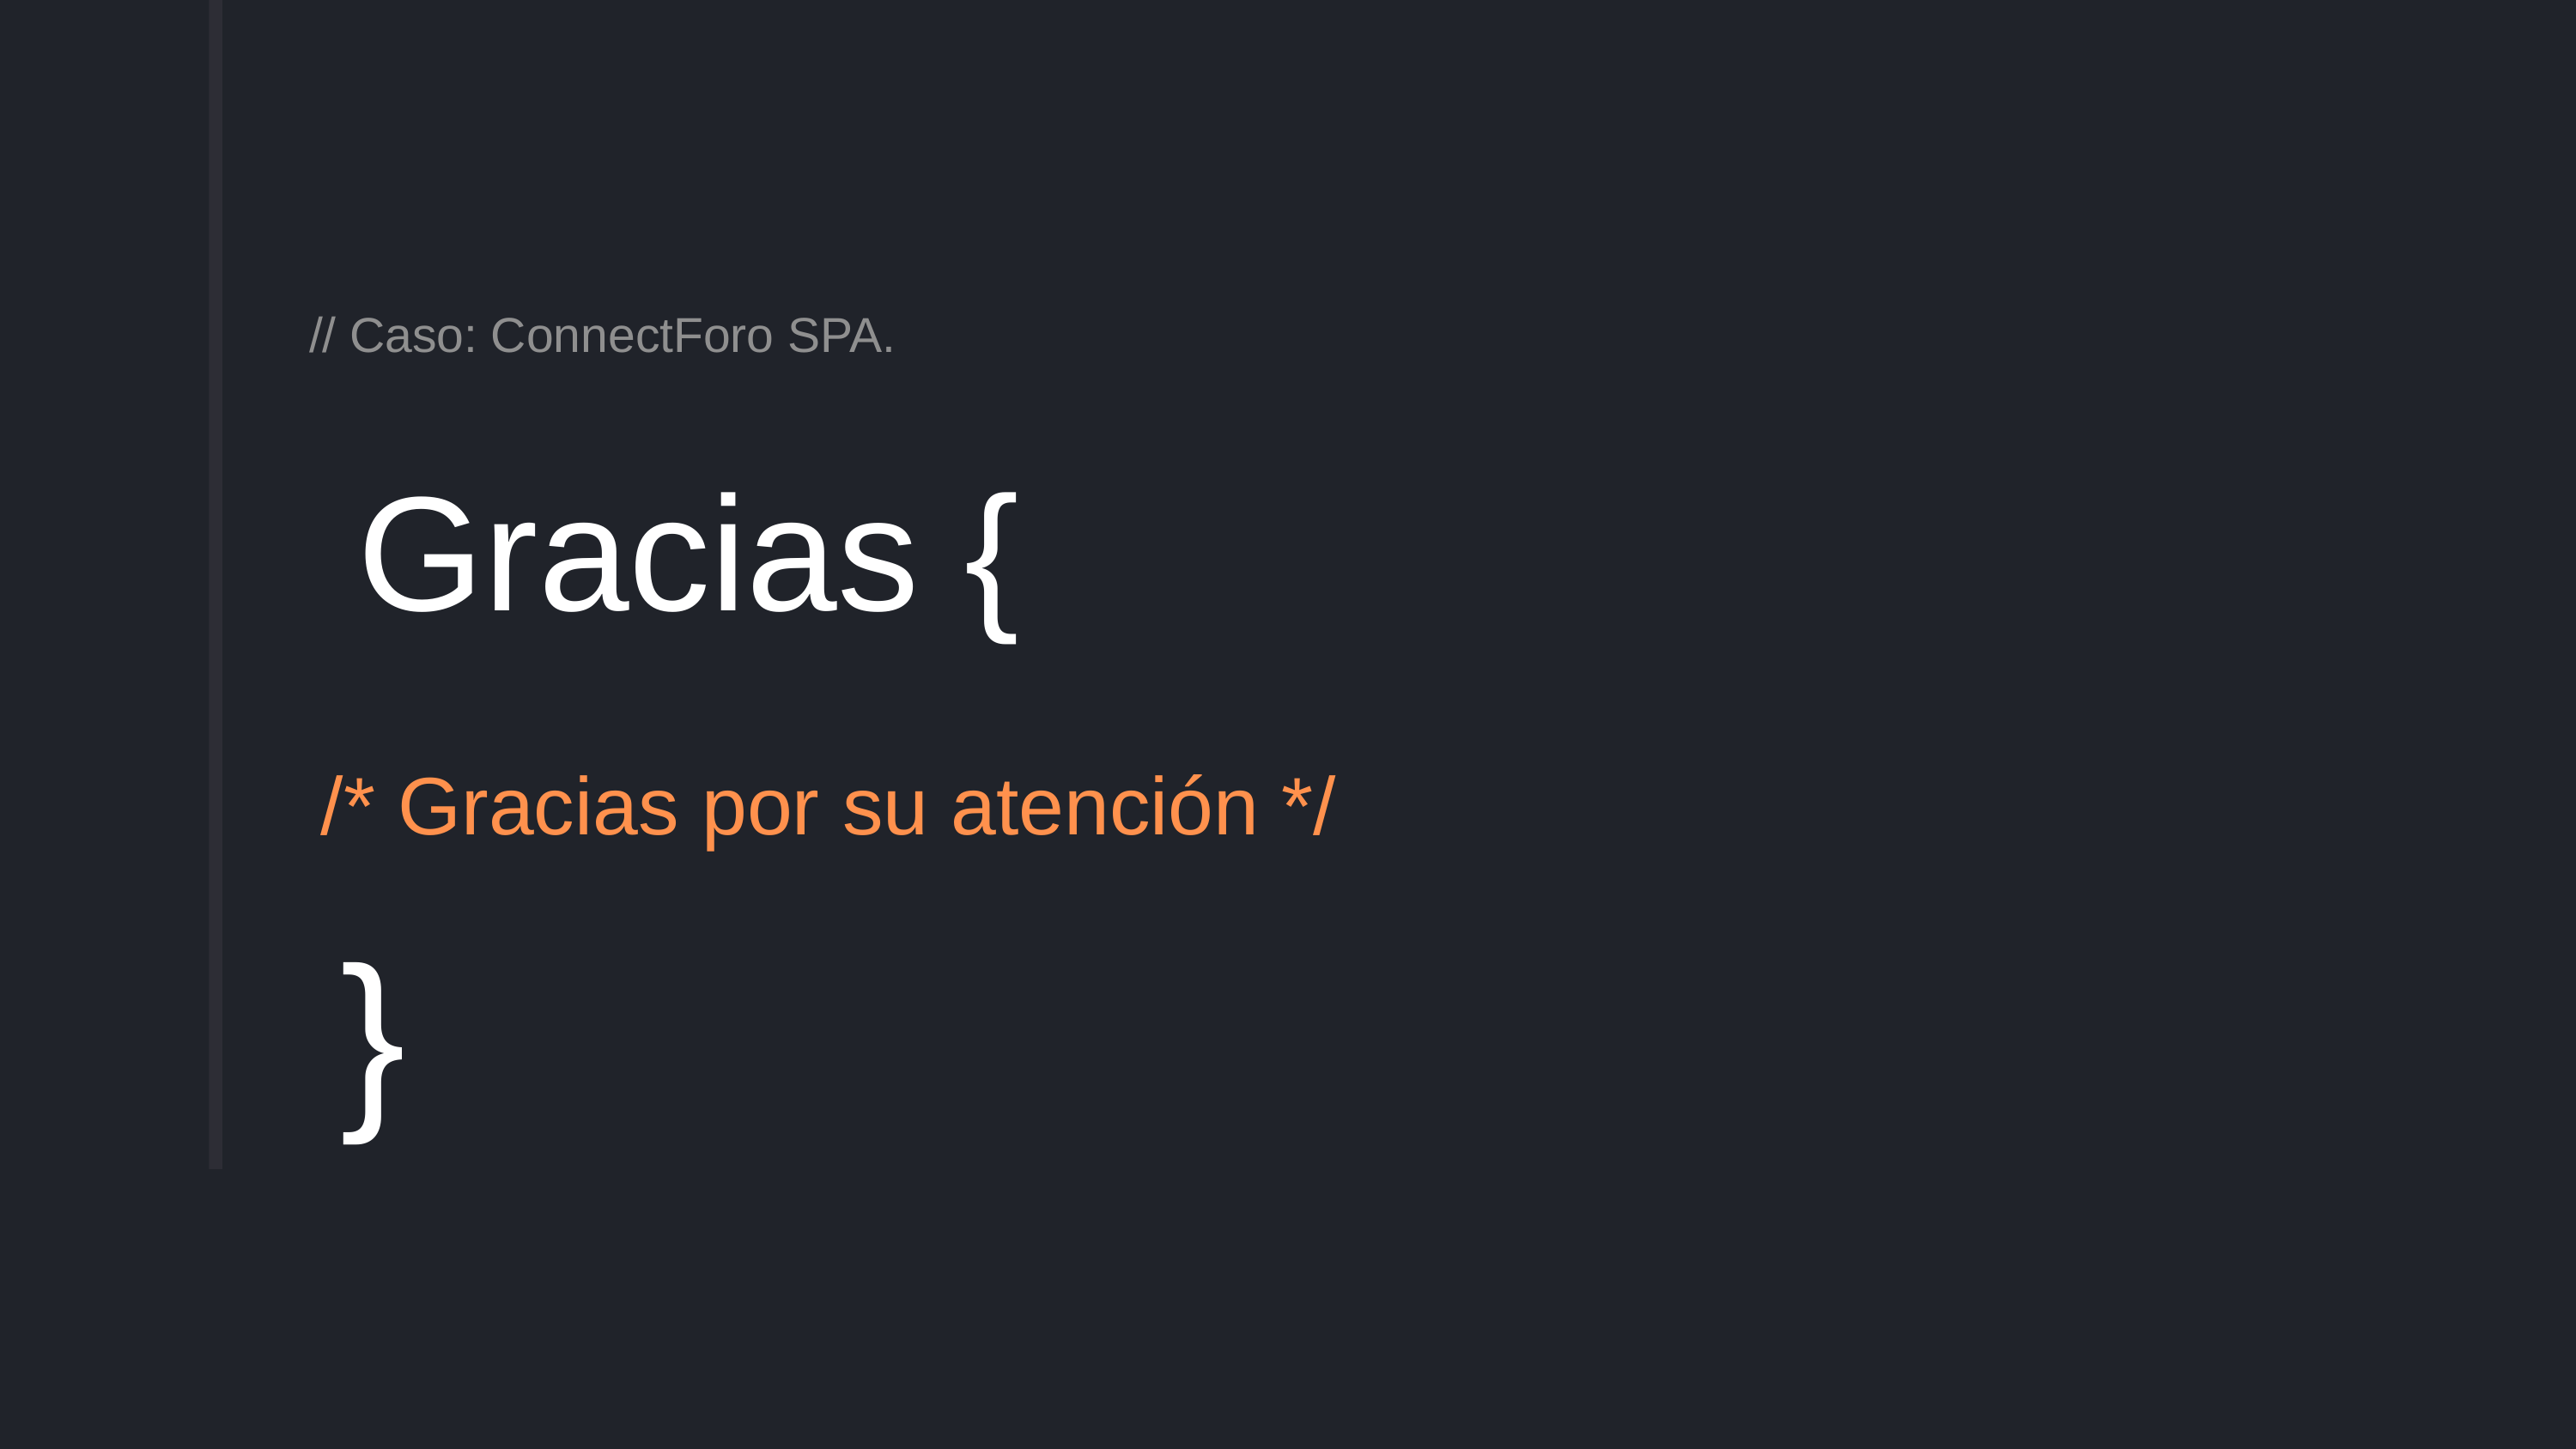

// Caso: ConnectForo SPA.
Gracias {

/* Gracias por su atención */
}